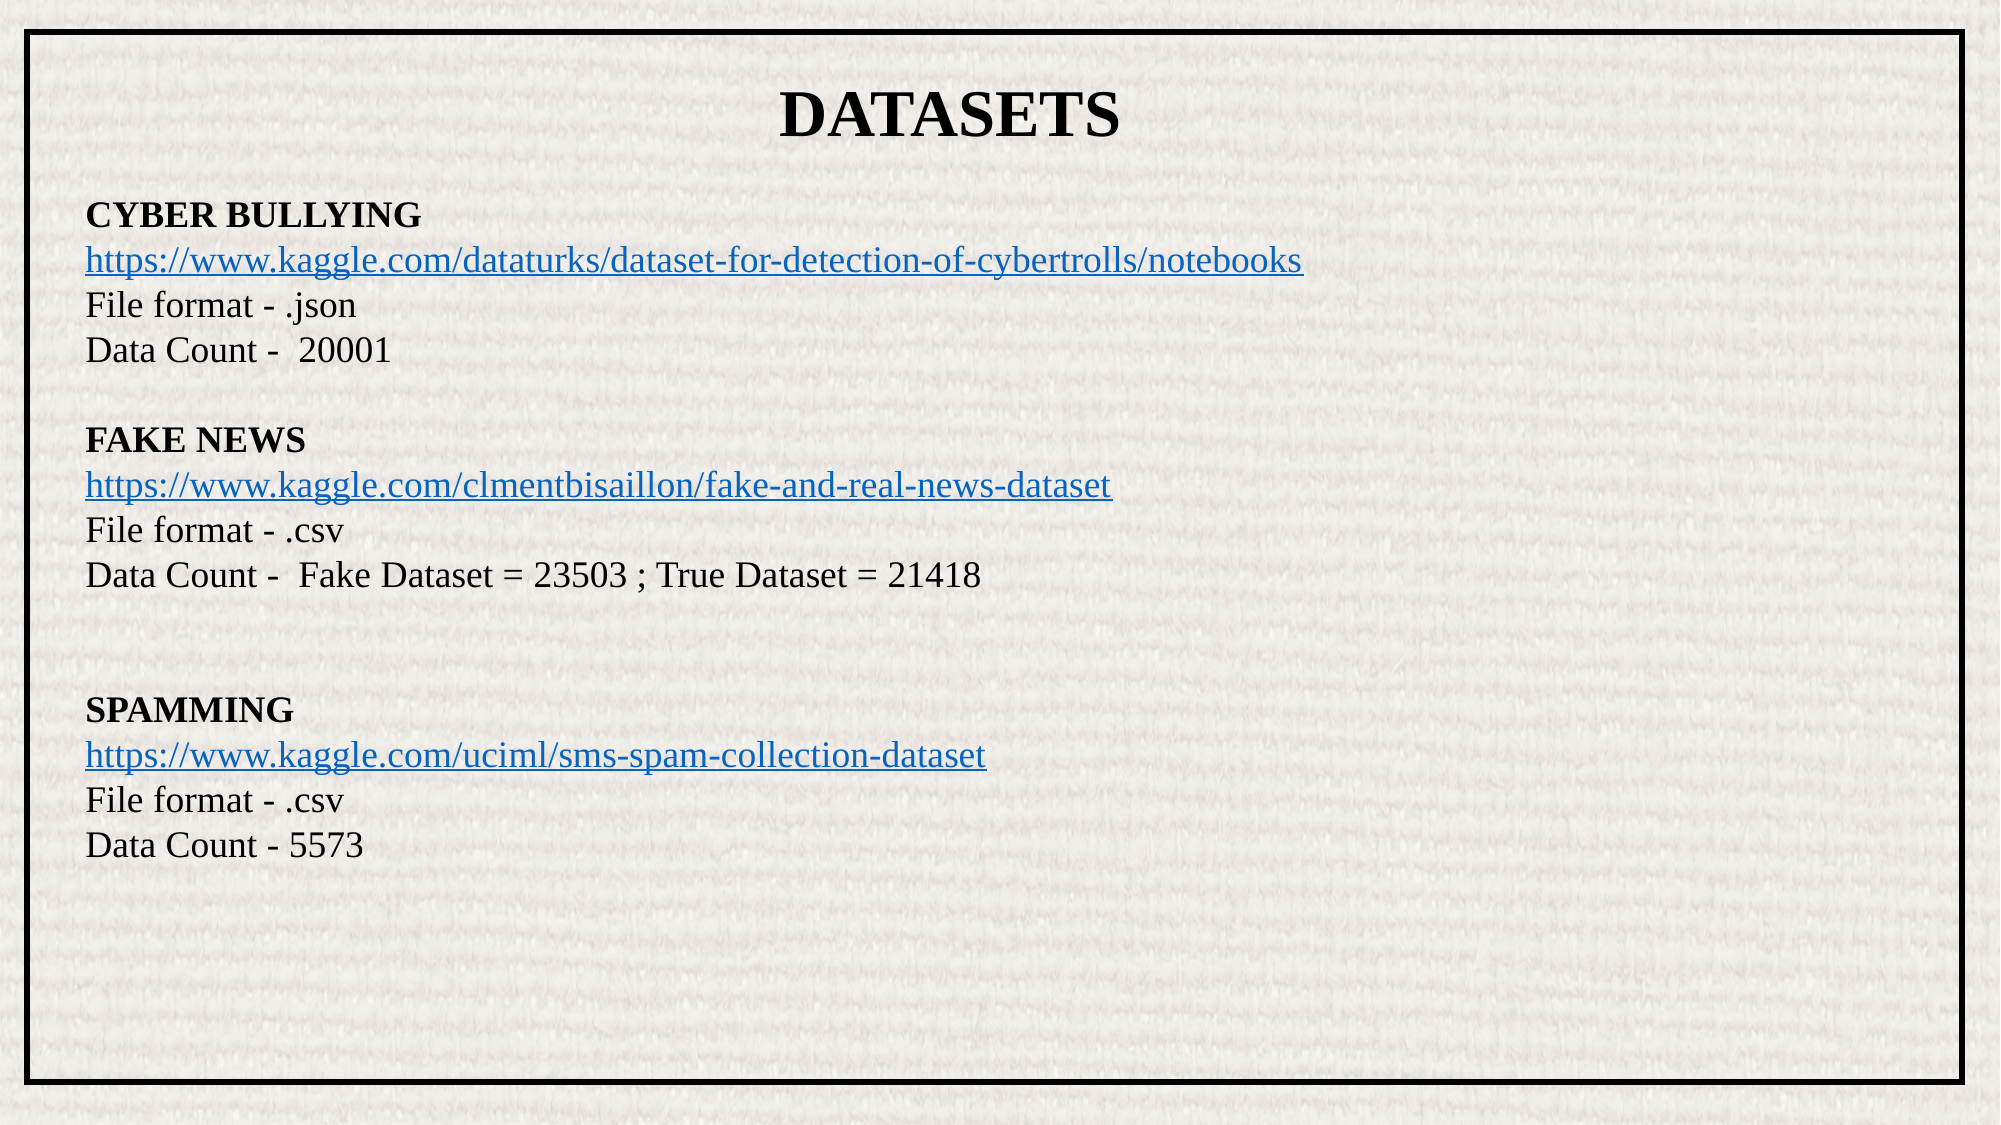

DATASETS
CYBER BULLYING
https://www.kaggle.com/dataturks/dataset-for-detection-of-cybertrolls/notebooks
File format - .json
Data Count -  20001

FAKE NEWS
https://www.kaggle.com/clmentbisaillon/fake-and-real-news-dataset
File format - .csv
Data Count -  Fake Dataset = 23503 ; True Dataset = 21418

SPAMMING
https://www.kaggle.com/uciml/sms-spam-collection-dataset
File format - .csv
Data Count - 5573